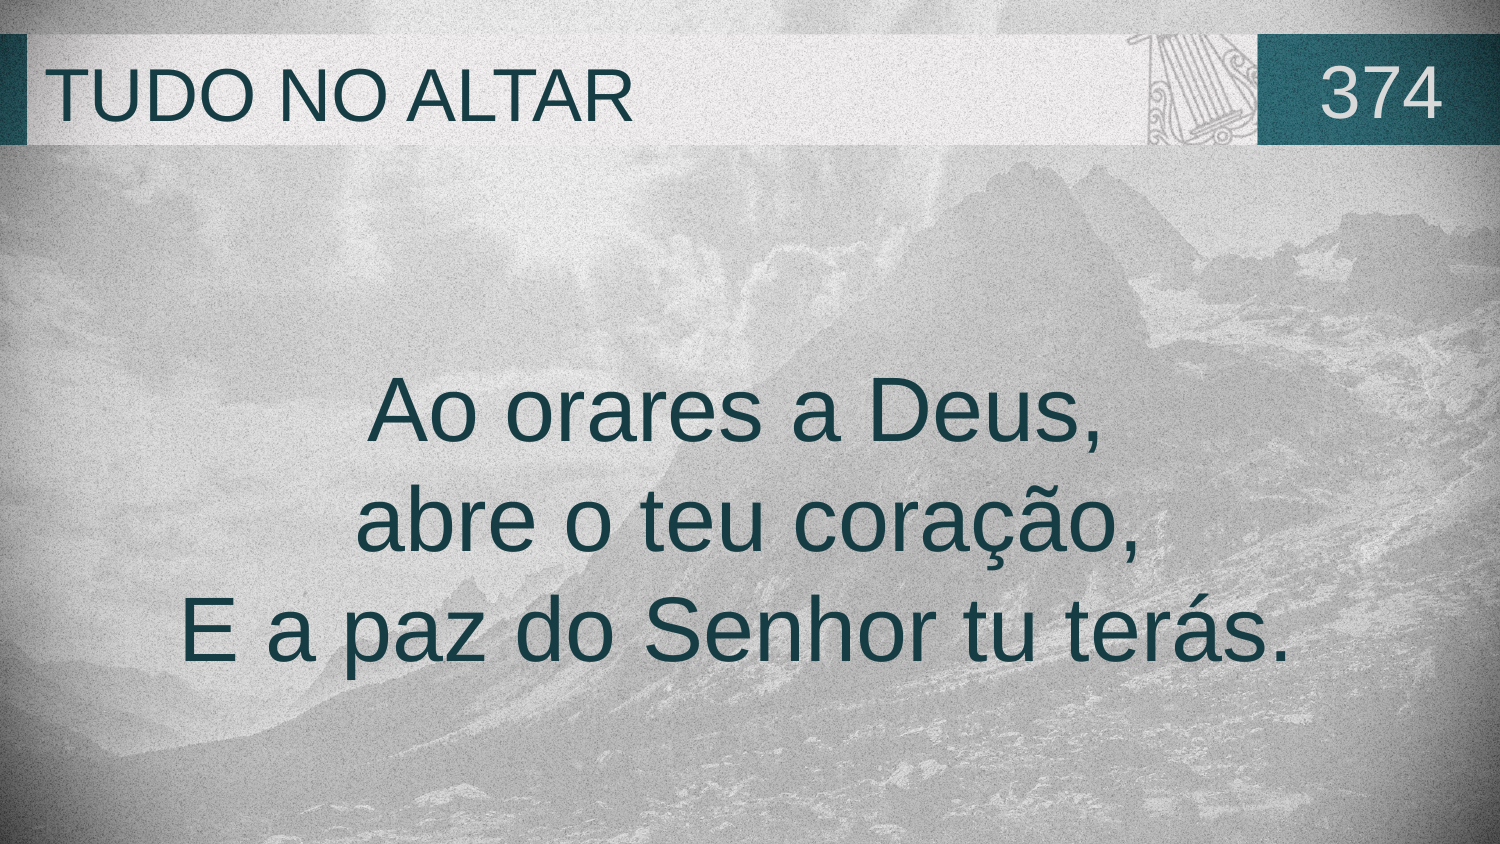

# TUDO NO ALTAR
374
Ao orares a Deus,
abre o teu coração,
E a paz do Senhor tu terás.